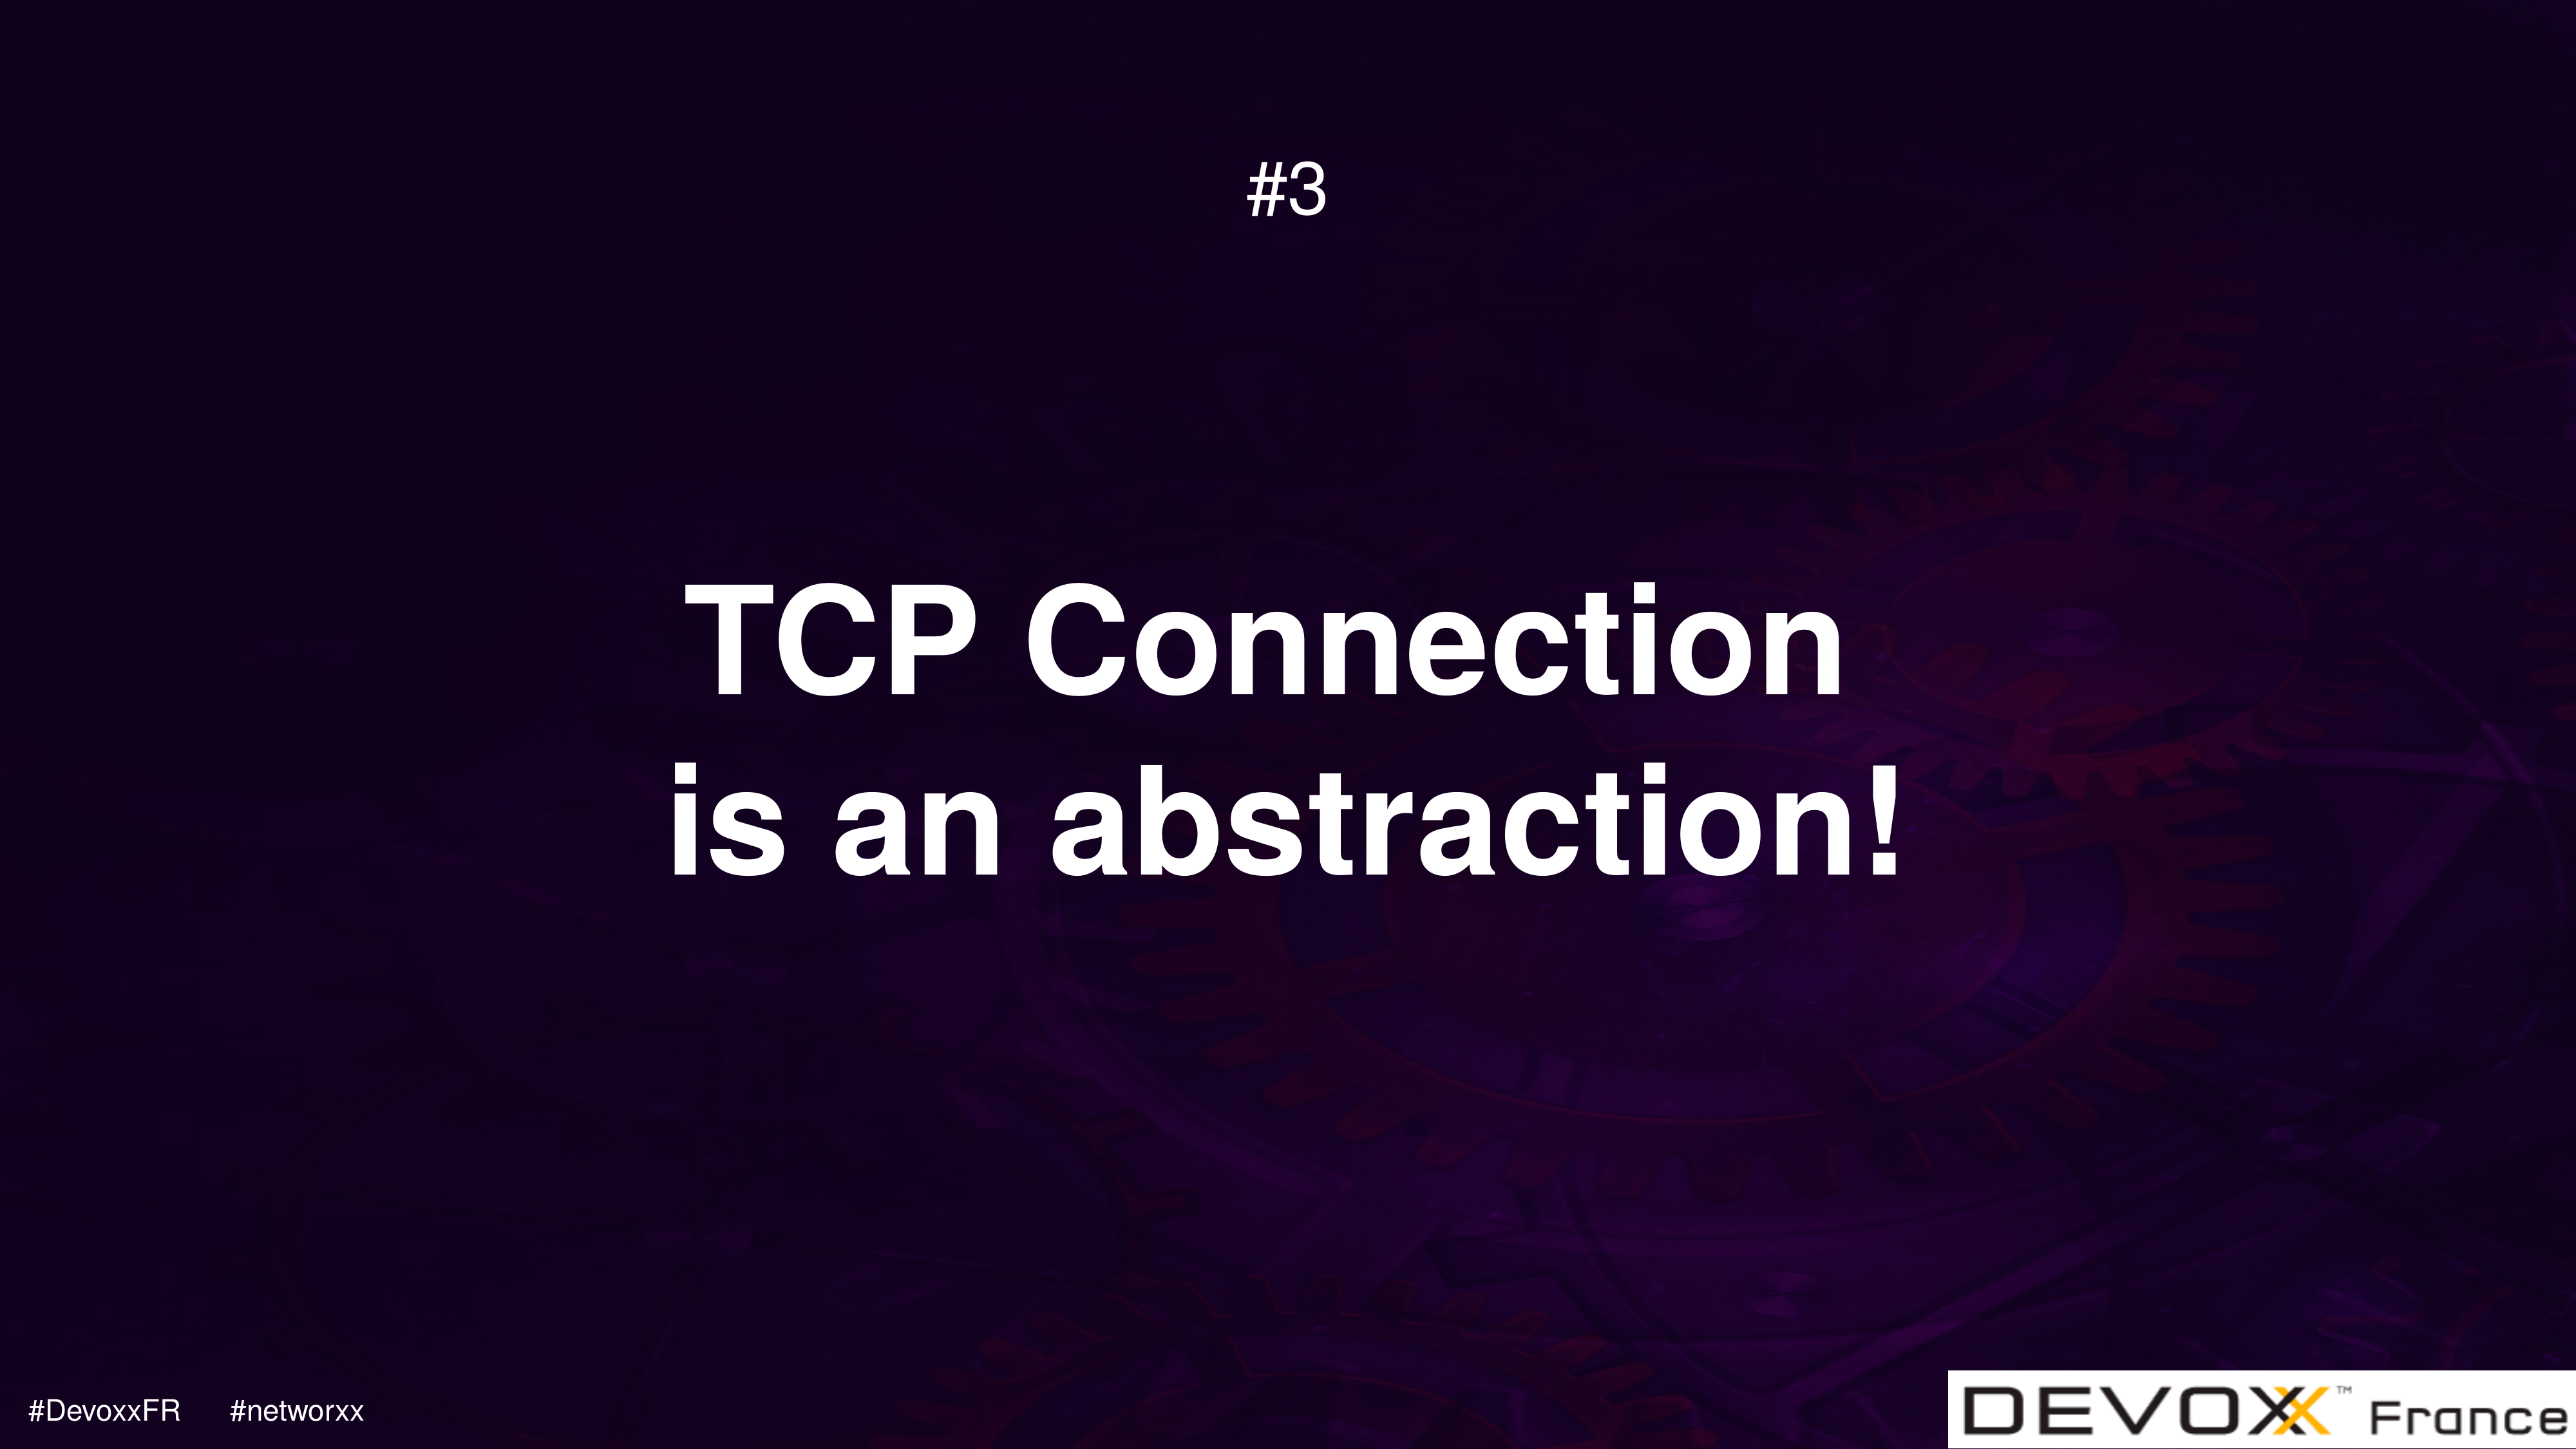

#3
# TCP Connection
is an abstraction!